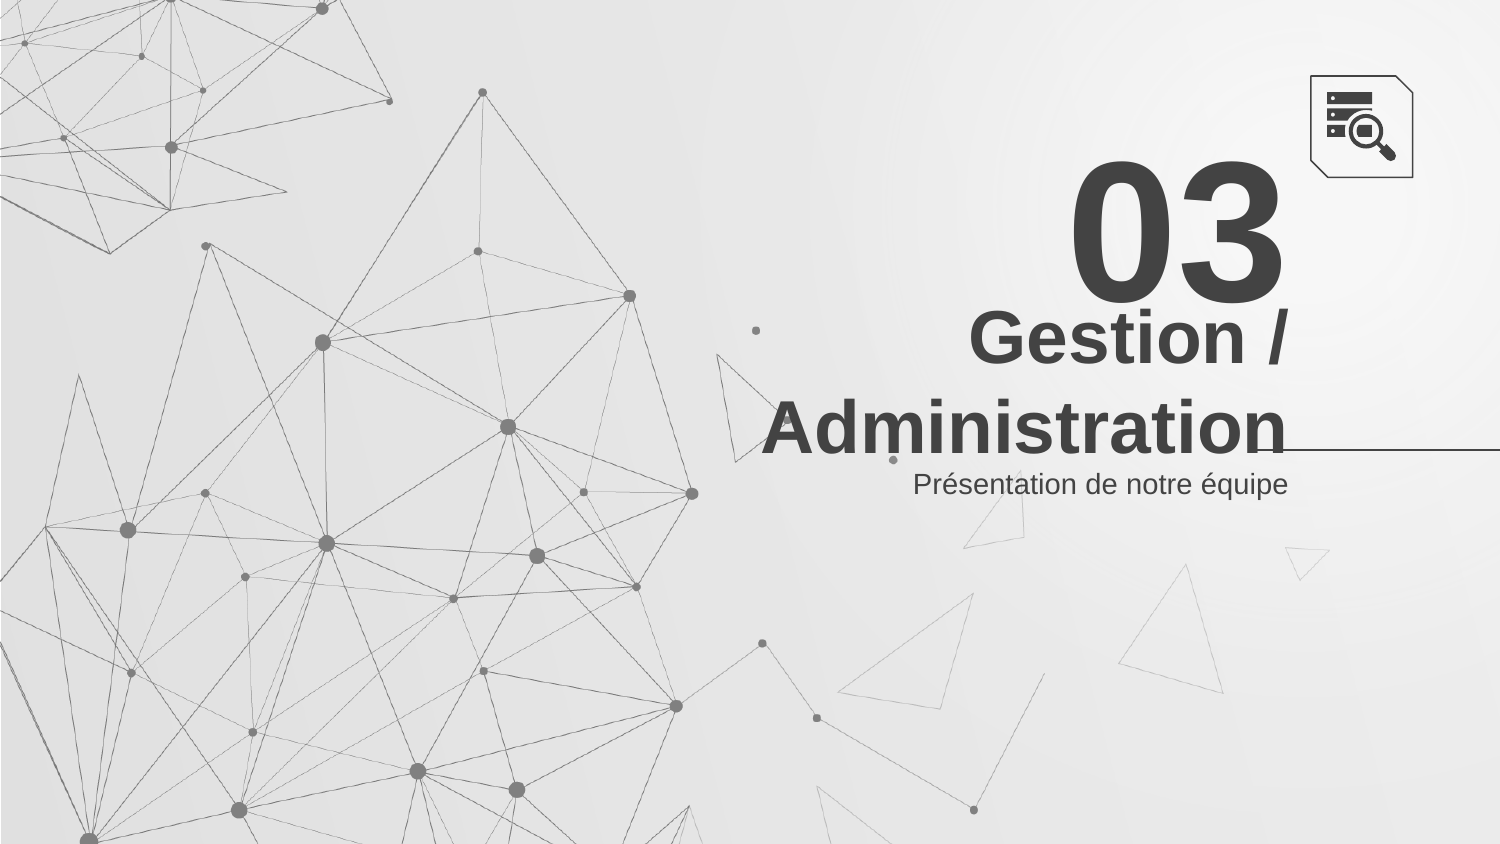

03
# Gestion / Administration
Présentation de notre équipe